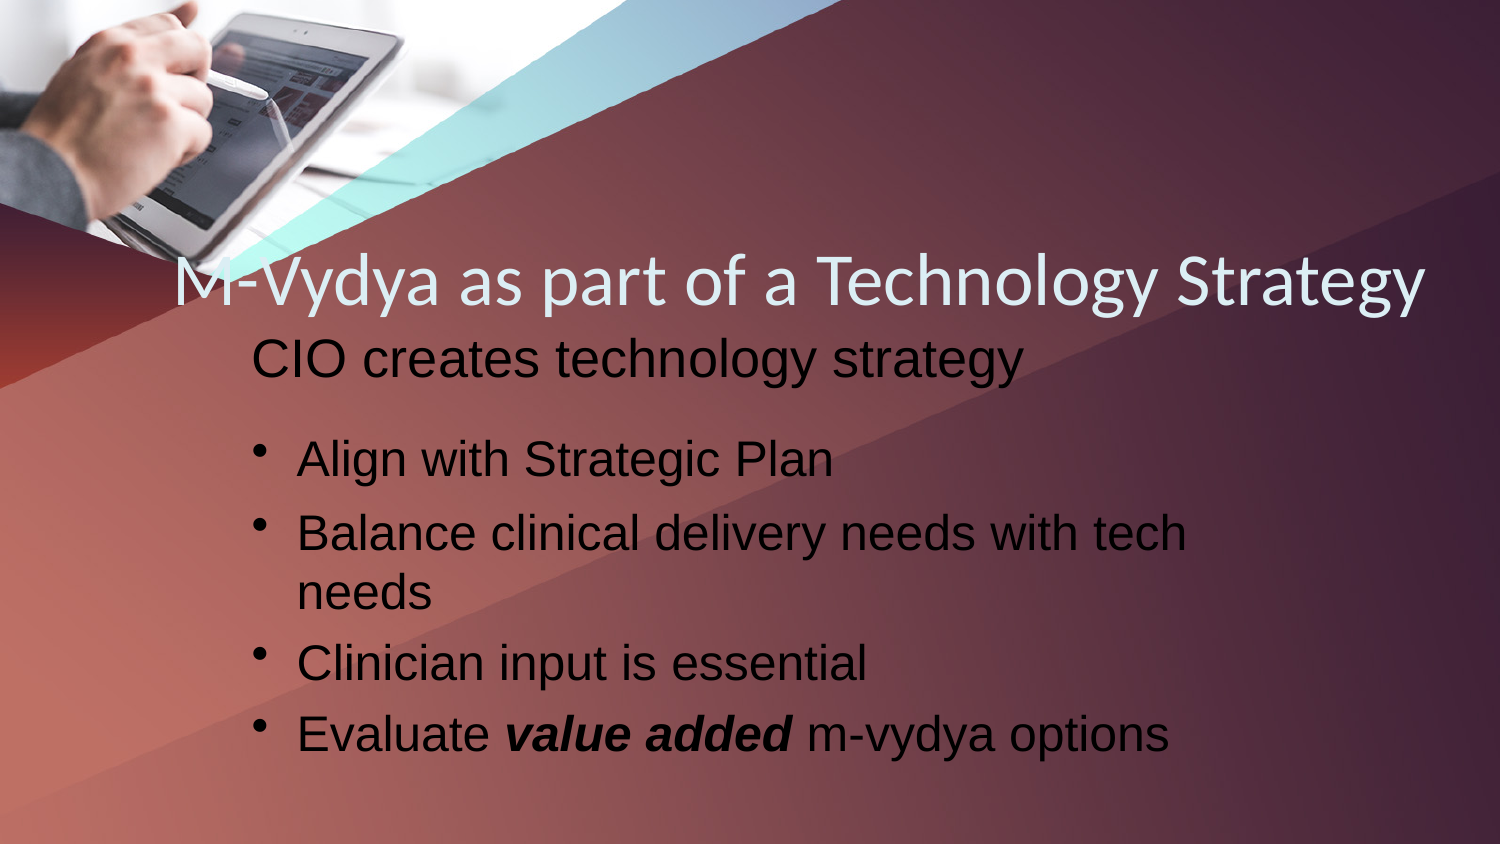

# M-Vydya as part of a Technology Strategy

CIO creates technology strategy
Align with Strategic Plan
Balance clinical delivery needs with tech  needs
Clinician input is essential
Evaluate value added m-vydya options